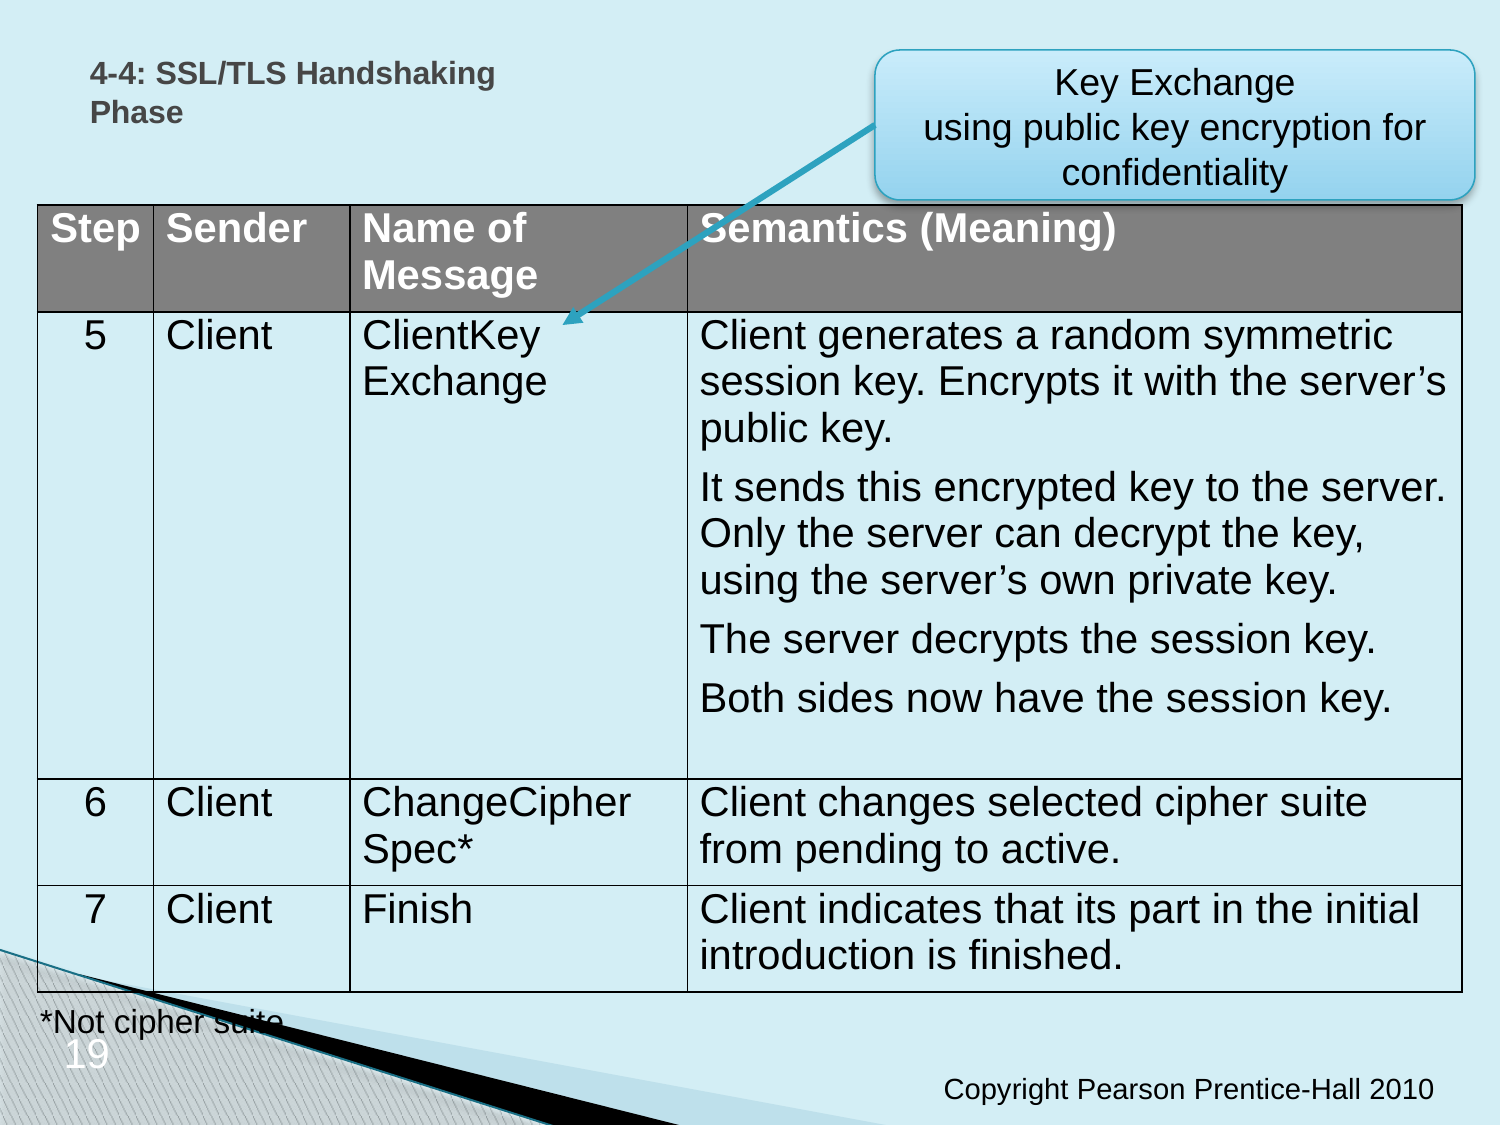

# 4-4: SSL/TLS Handshaking Phase
Key Exchange
using public key encryption for confidentiality
| Step | Sender | Name of Message | Semantics (Meaning) |
| --- | --- | --- | --- |
| 5 | Client | ClientKey Exchange | Client generates a random symmetric session key. Encrypts it with the server’s public key. It sends this encrypted key to the server. Only the server can decrypt the key, using the server’s own private key. The server decrypts the session key. Both sides now have the session key. |
| 6 | Client | ChangeCipher Spec\* | Client changes selected cipher suite from pending to active. |
| 7 | Client | Finish | Client indicates that its part in the initial introduction is finished. |
*Not cipher suite.
19
Copyright Pearson Prentice-Hall 2010